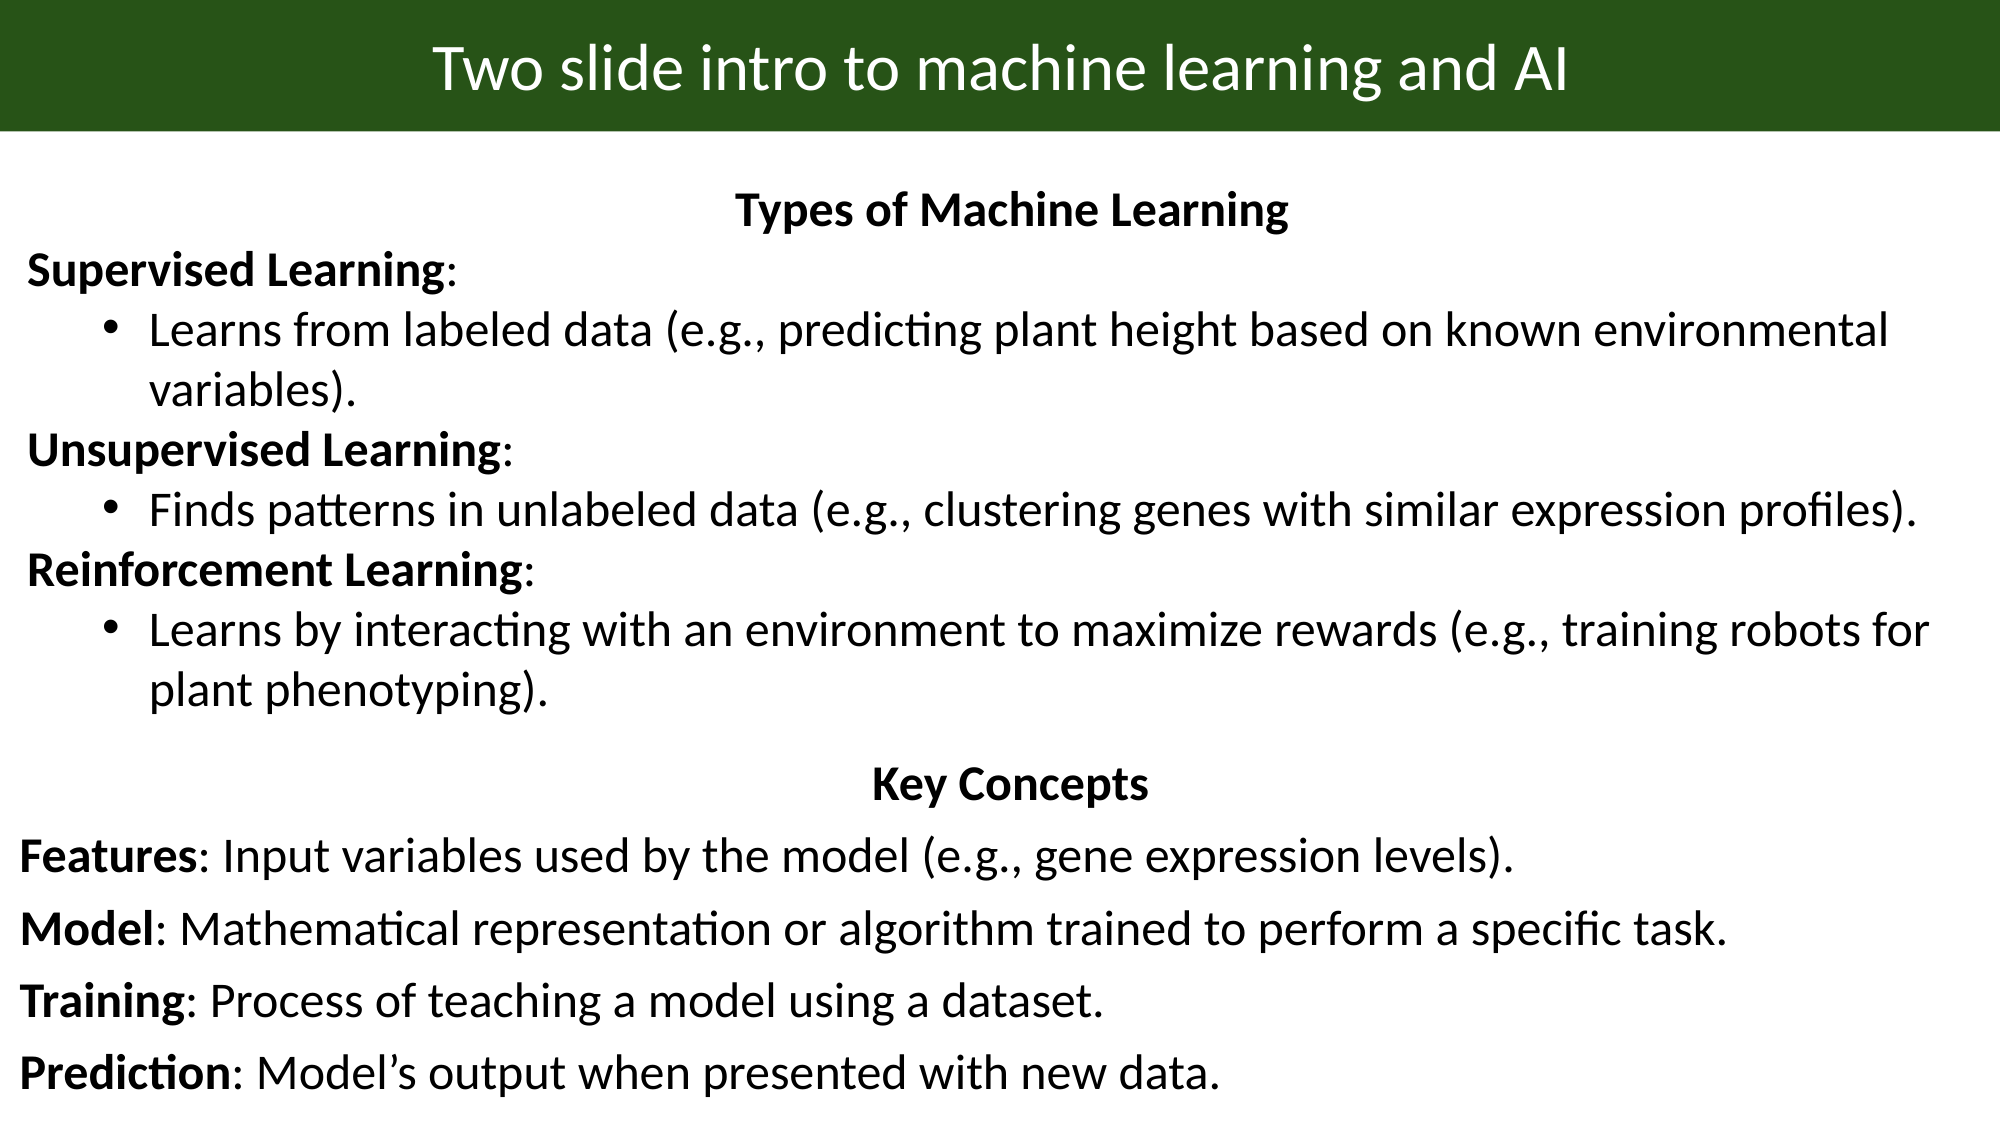

Two slide intro to machine learning and AI
Types of Machine Learning
Supervised Learning:
Learns from labeled data (e.g., predicting plant height based on known environmental variables).
Unsupervised Learning:
Finds patterns in unlabeled data (e.g., clustering genes with similar expression profiles).
Reinforcement Learning:
Learns by interacting with an environment to maximize rewards (e.g., training robots for plant phenotyping).
Key Concepts
Features: Input variables used by the model (e.g., gene expression levels).
Model: Mathematical representation or algorithm trained to perform a specific task.
Training: Process of teaching a model using a dataset.
Prediction: Model’s output when presented with new data.